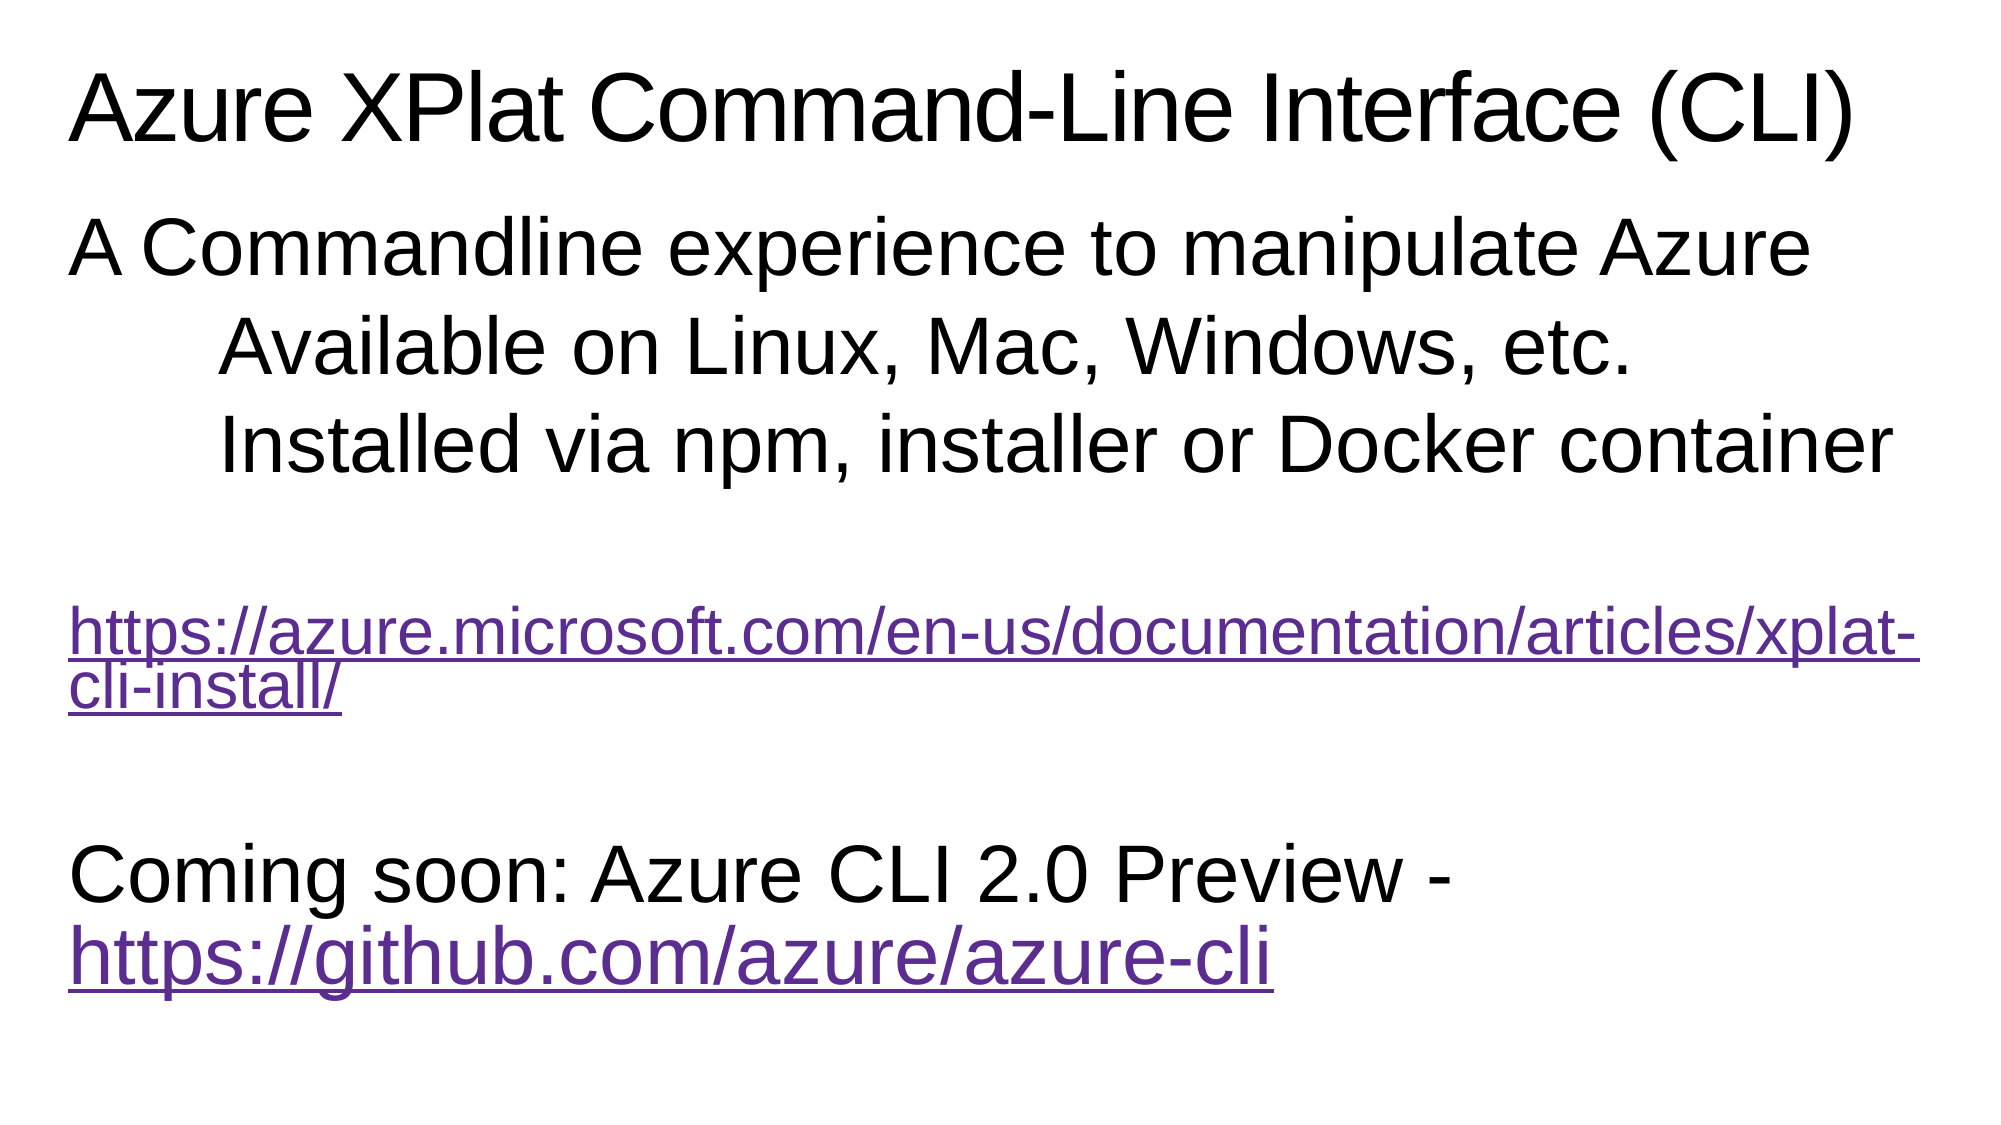

# Azure XPlat Command-Line Interface (CLI)
A Commandline experience to manipulate Azure
	Available on Linux, Mac, Windows, etc.
	Installed via npm, installer or Docker container

https://azure.microsoft.com/en-us/documentation/articles/xplat-cli-install/

Coming soon: Azure CLI 2.0 Preview - 	https://github.com/azure/azure-cli